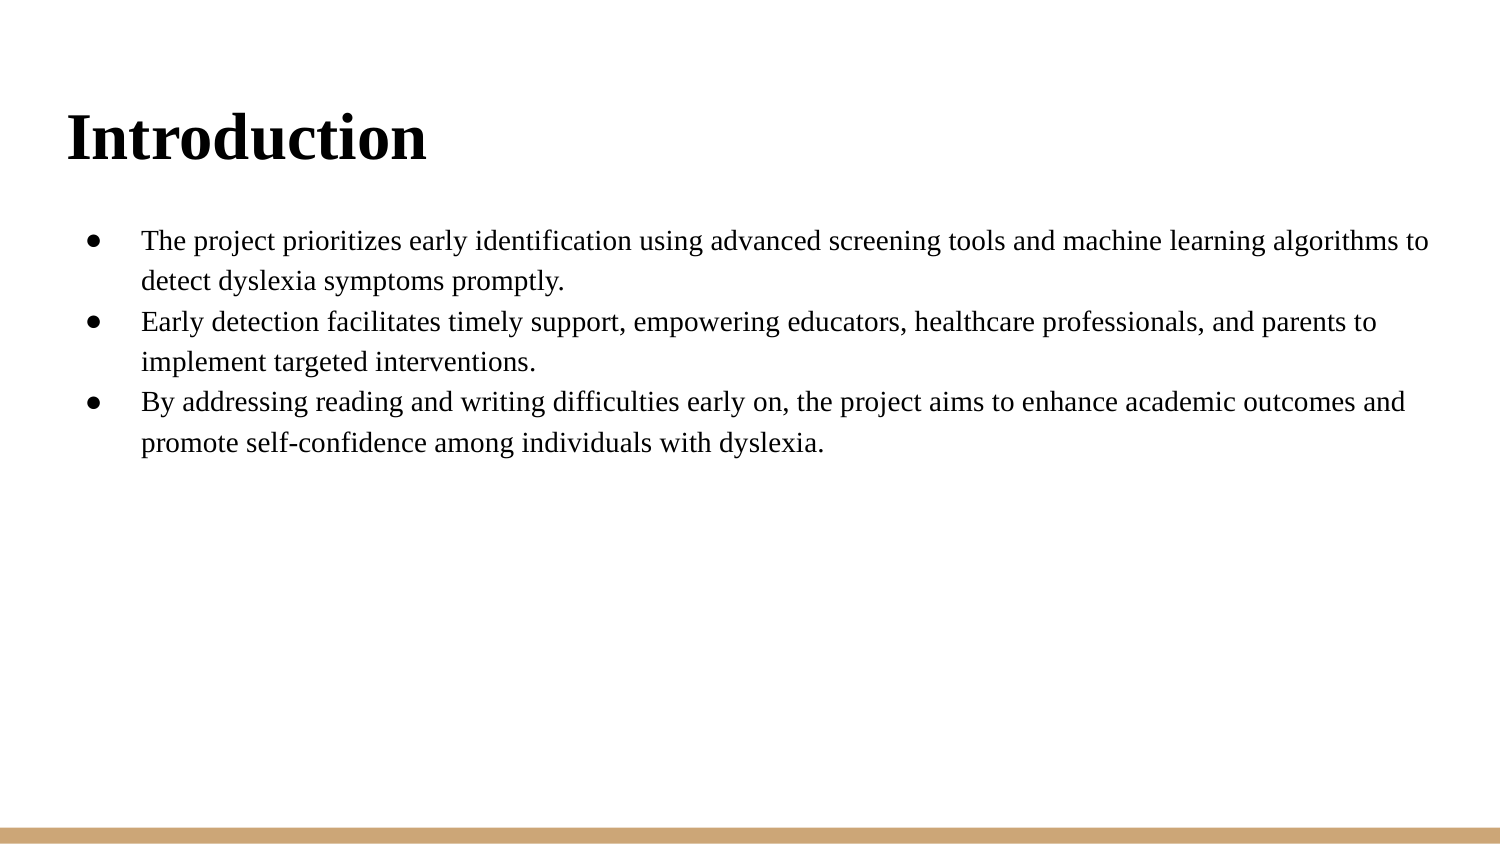

# Introduction
The project prioritizes early identification using advanced screening tools and machine learning algorithms to detect dyslexia symptoms promptly.
Early detection facilitates timely support, empowering educators, healthcare professionals, and parents to implement targeted interventions.
By addressing reading and writing difficulties early on, the project aims to enhance academic outcomes and promote self-confidence among individuals with dyslexia.